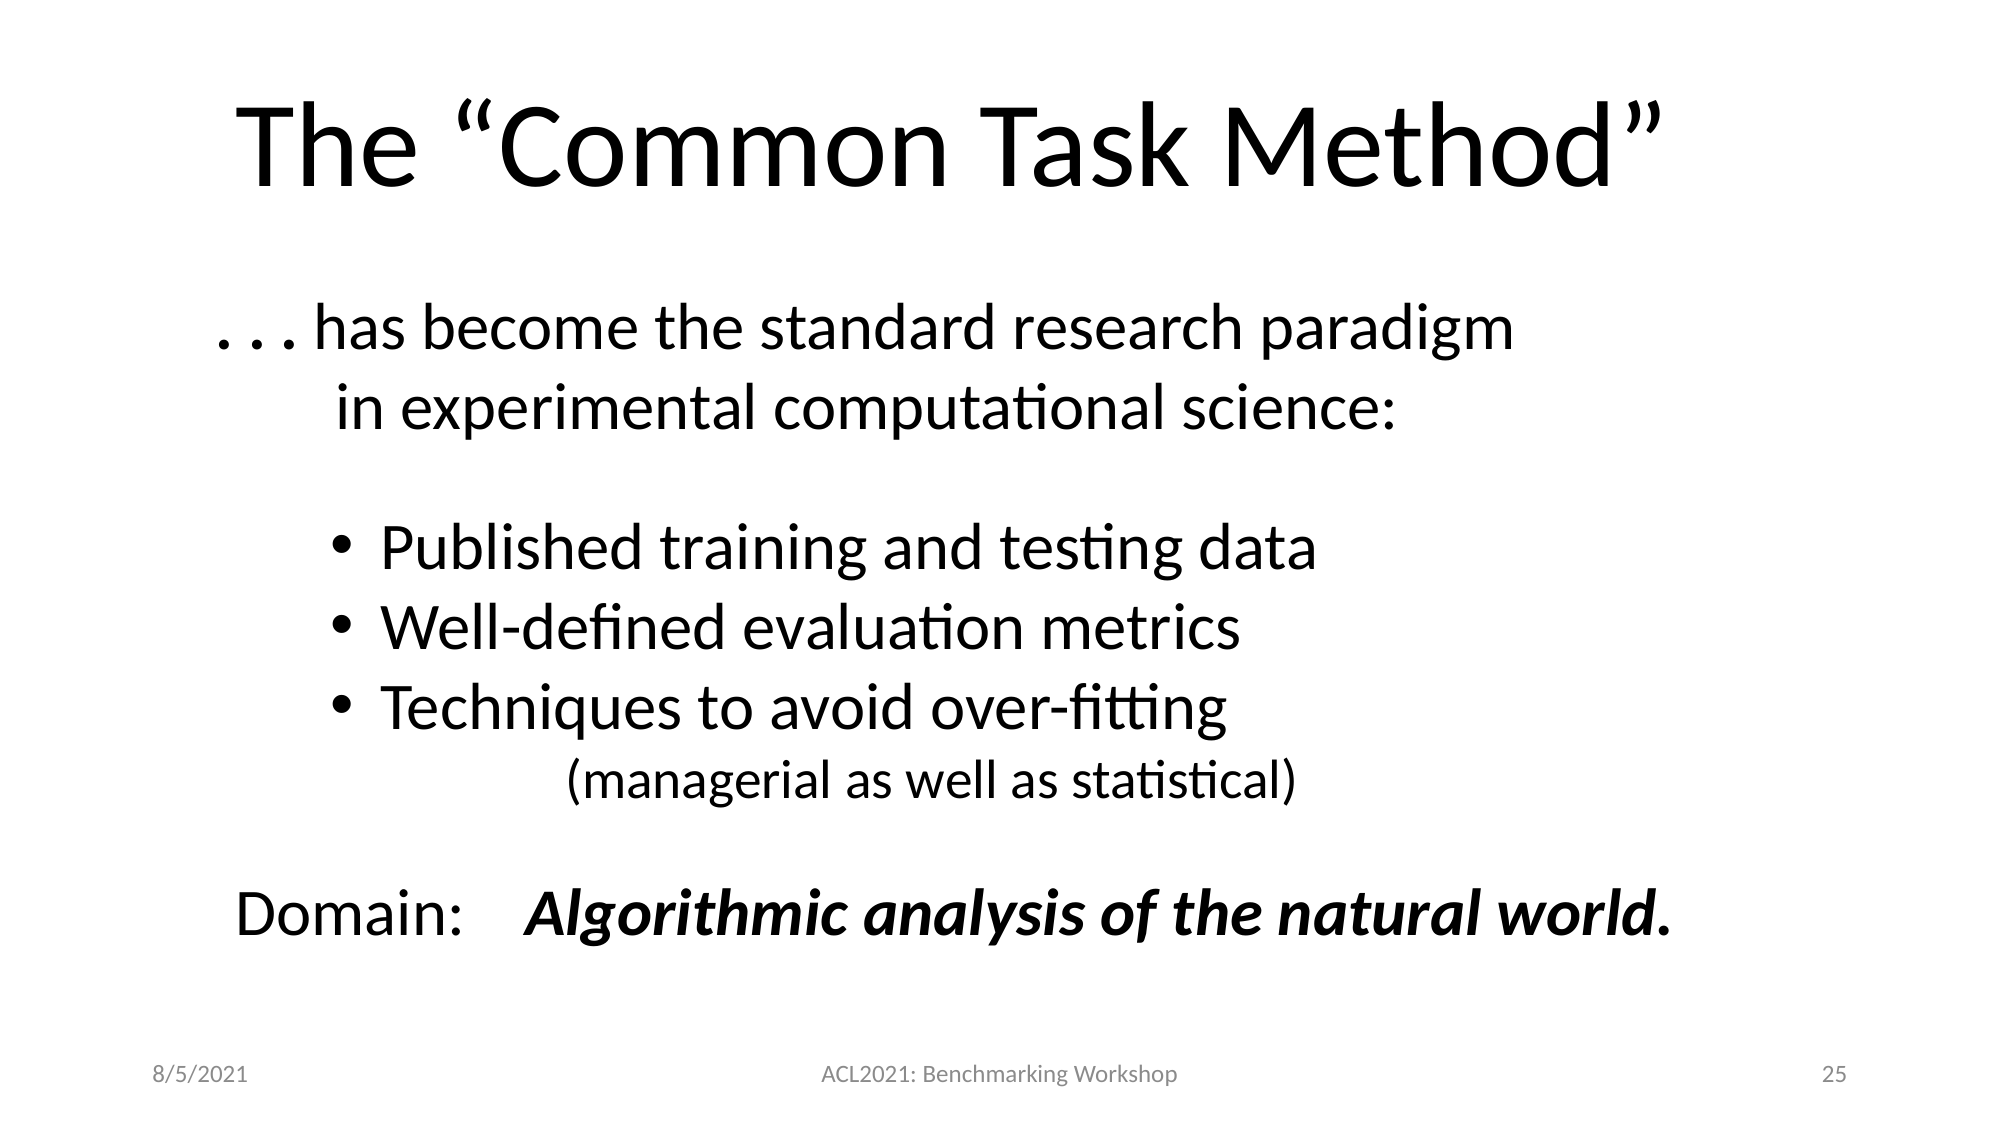

The “Common Task Method”
. . . has become the standard research paradigm
        in experimental computational science:

 Published training and testing data
 Well-defined evaluation metrics
 Techniques to avoid over-fitting
                (managerial as well as statistical)
Domain:    Algorithmic analysis of the natural world.
8/5/2021
ACL2021: Benchmarking Workshop
25